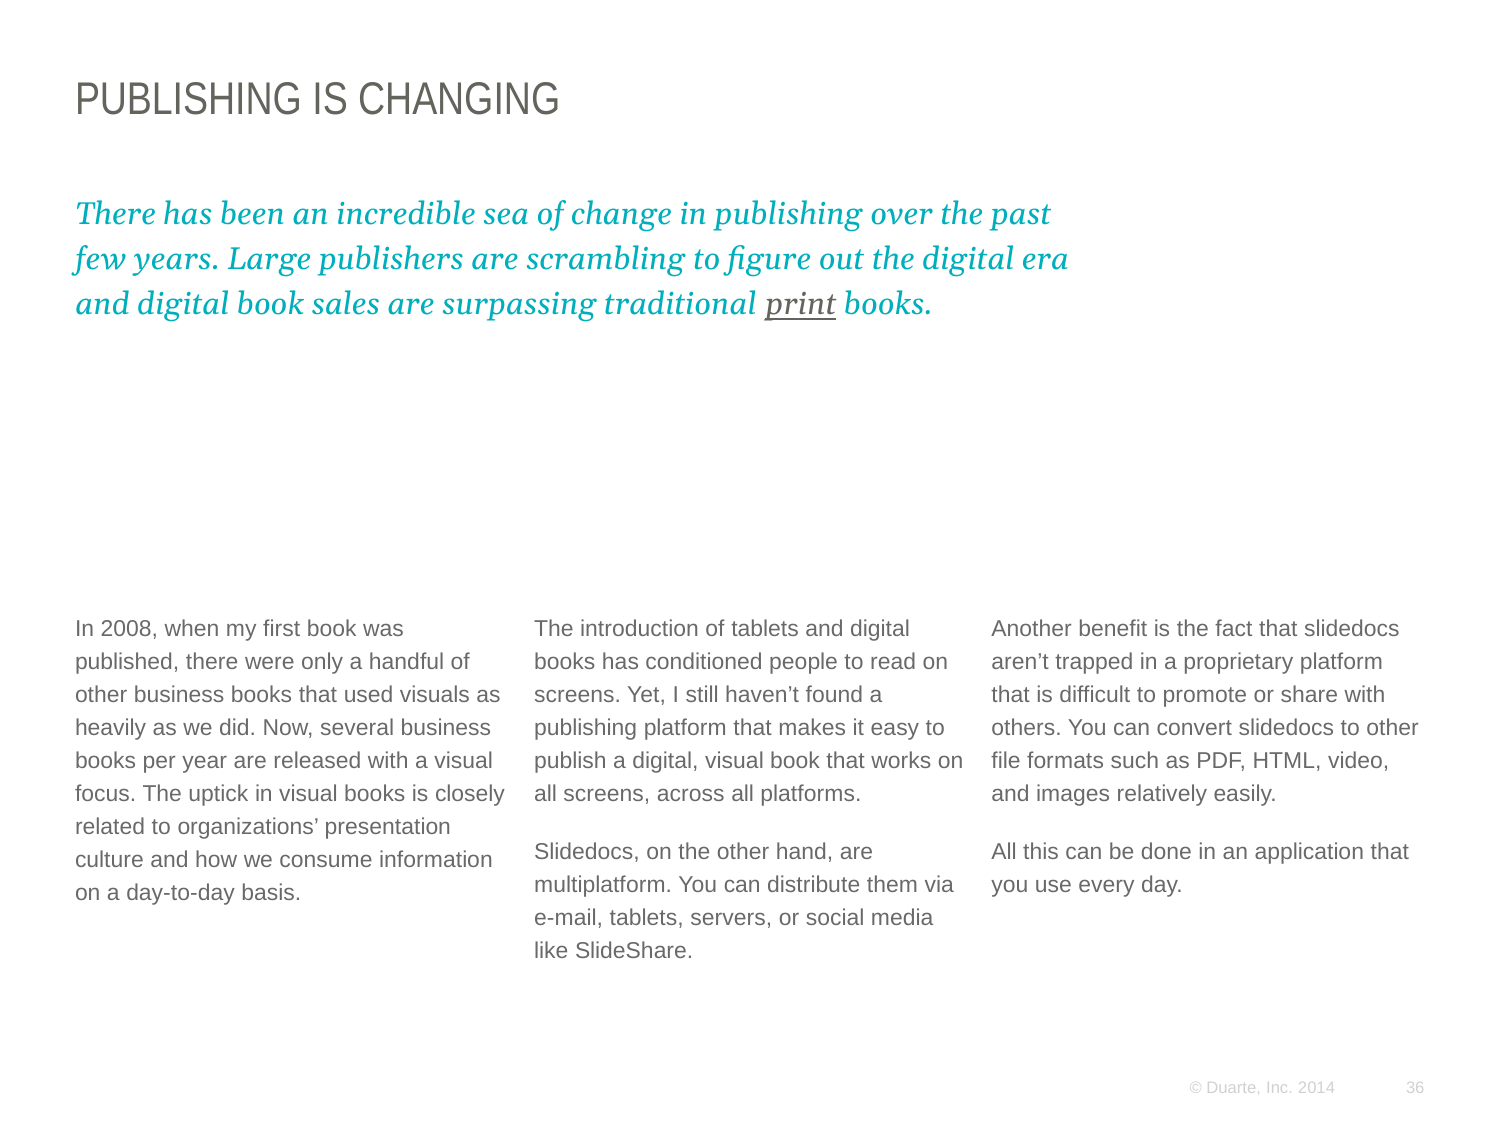

# Publishing is changing
There has been an incredible sea of change in publishing over the past
few years. Large publishers are scrambling to figure out the digital era
and digital book sales are surpassing traditional print books.
In 2008, when my first book was published, there were only a handful of other business books that used visuals as heavily as we did. Now, several business books per year are released with a visual focus. The uptick in visual books is closely related to organizations’ presentation culture and how we consume information on a day-to-day basis.
The introduction of tablets and digital books has conditioned people to read on screens. Yet, I still haven’t found a publishing platform that makes it easy to publish a digital, visual book that works on all screens, across all platforms.
Slidedocs, on the other hand, are multiplatform. You can distribute them via e-mail, tablets, servers, or social media like SlideShare.
Another benefit is the fact that slidedocs aren’t trapped in a proprietary platform that is difficult to promote or share with others. You can convert slidedocs to other file formats such as PDF, HTML, video, and images relatively easily.
All this can be done in an application that you use every day.